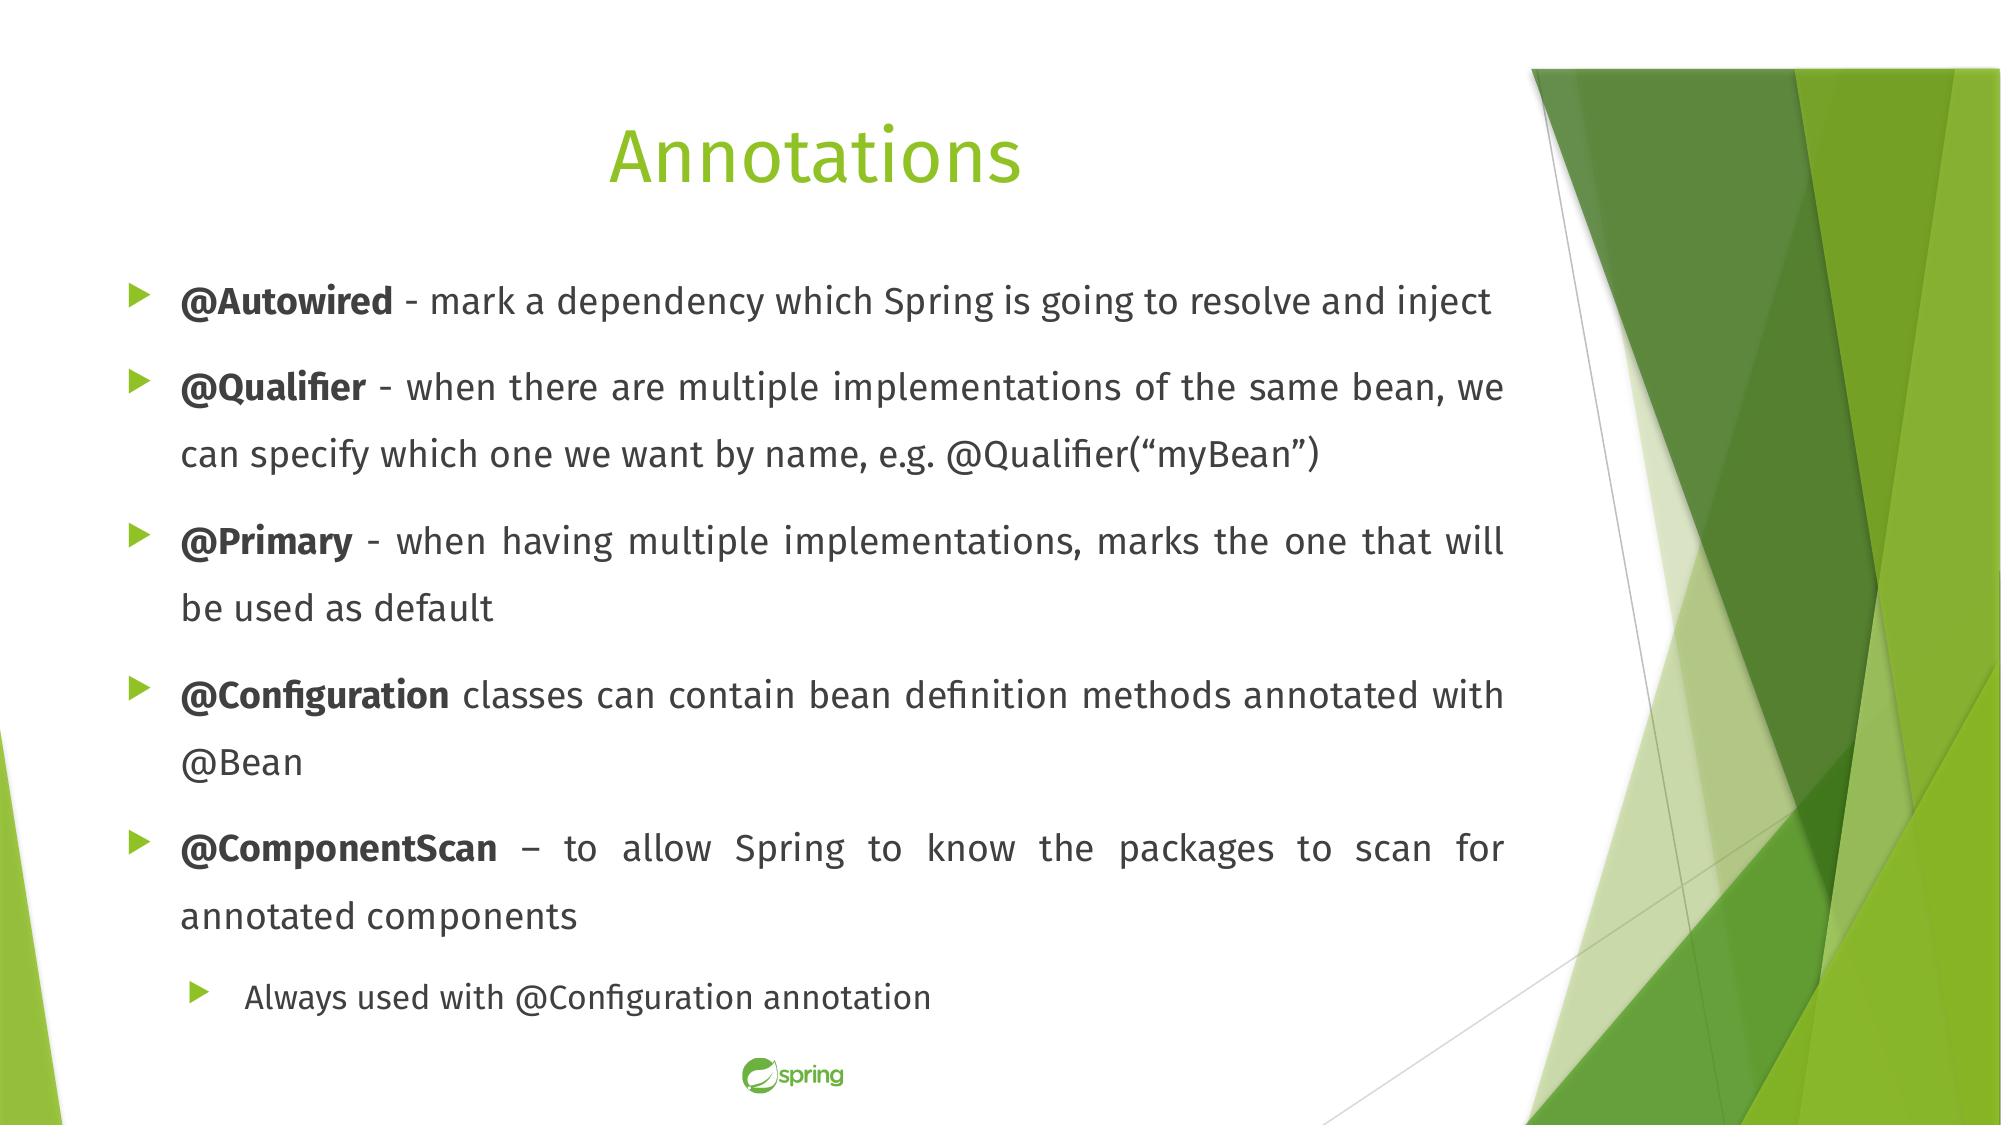

# Annotations
@Autowired - mark a dependency which Spring is going to resolve and inject
@Qualifier - when there are multiple implementations of the same bean, we can specify which one we want by name, e.g. @Qualifier(“myBean”)
@Primary - when having multiple implementations, marks the one that will be used as default
@Configuration classes can contain bean definition methods annotated with @Bean
@ComponentScan – to allow Spring to know the packages to scan for annotated components
Always used with @Configuration annotation